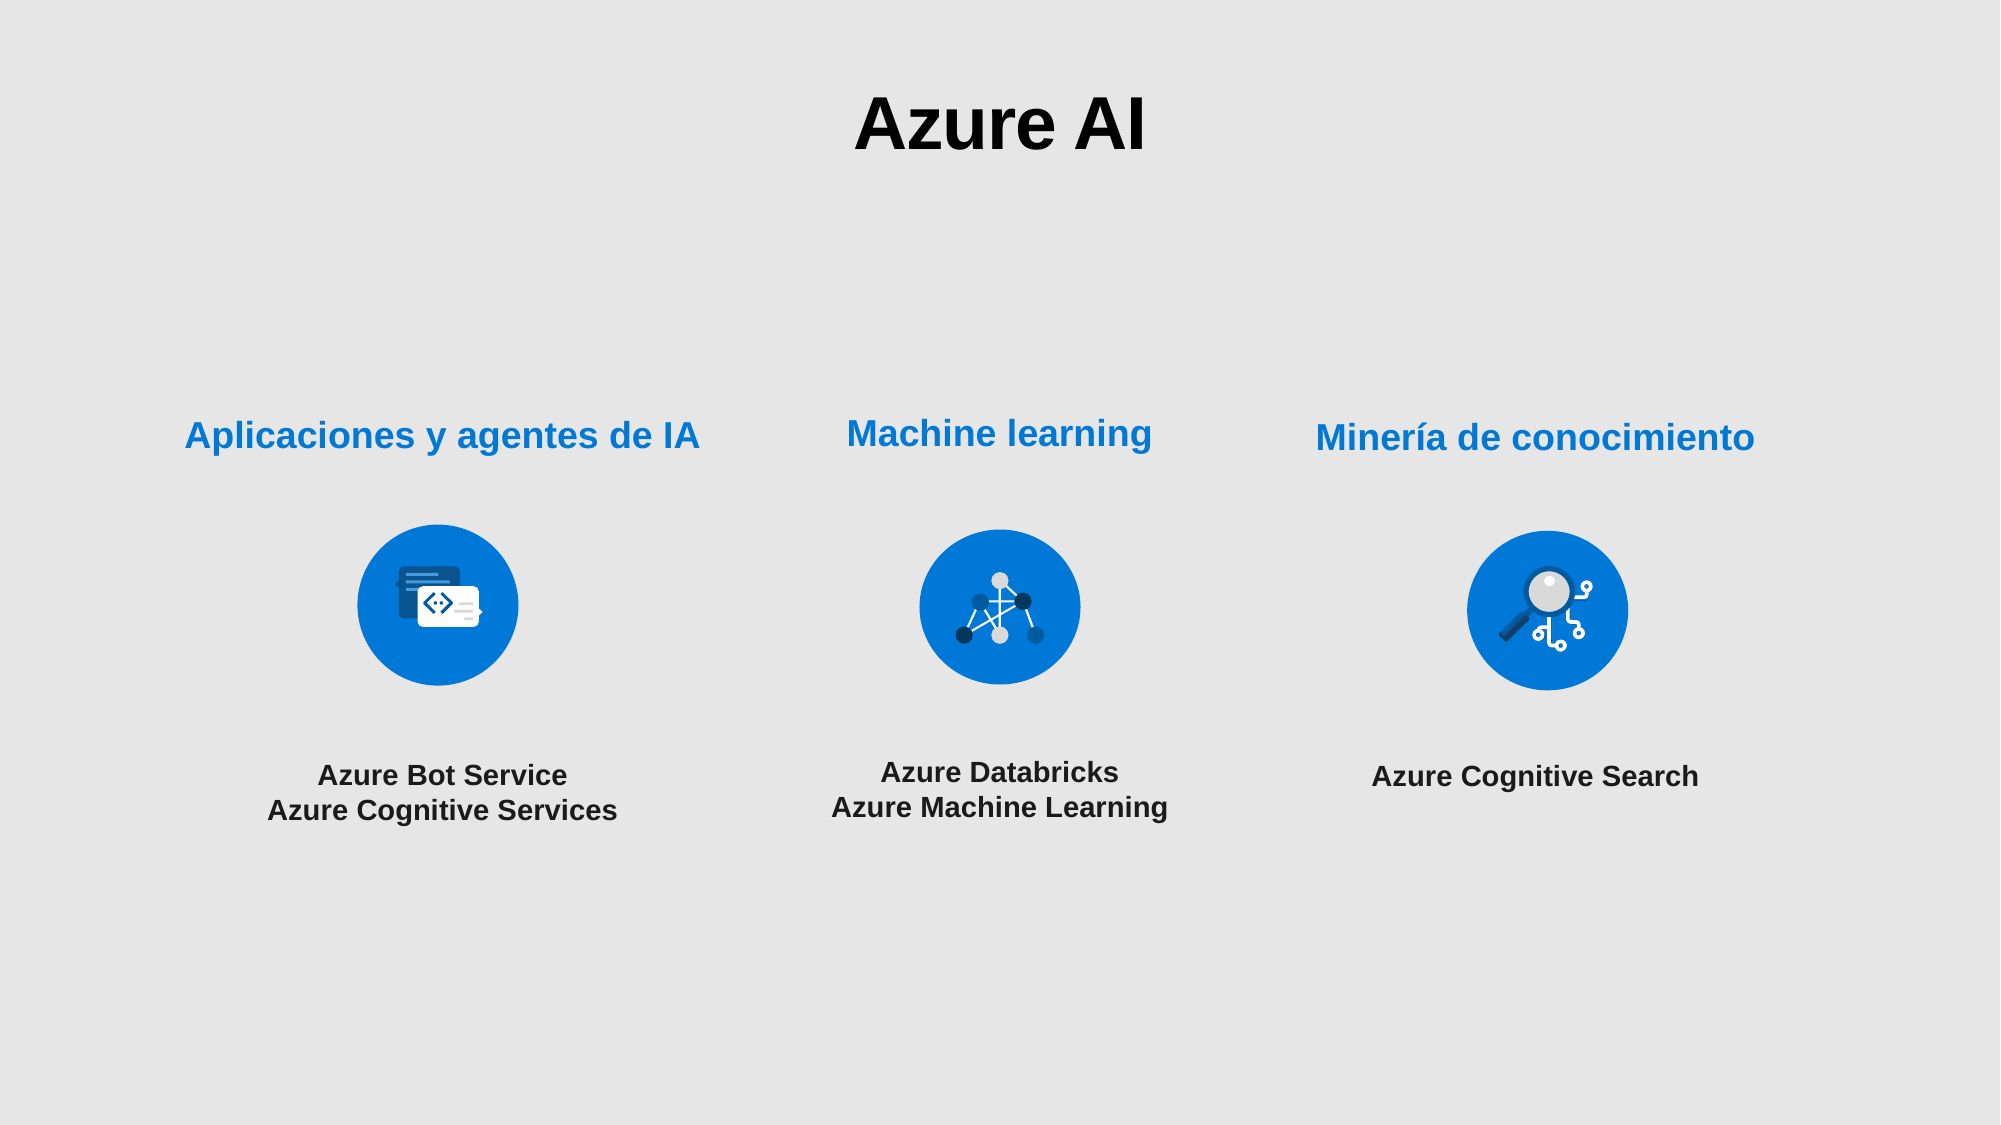

# Azure AI
Machine learning
Aplicaciones y agentes de IA
Minería de conocimiento

Azure Databricks
Azure Machine Learning
Azure Bot Service
Azure Cognitive Services
Azure Cognitive Search